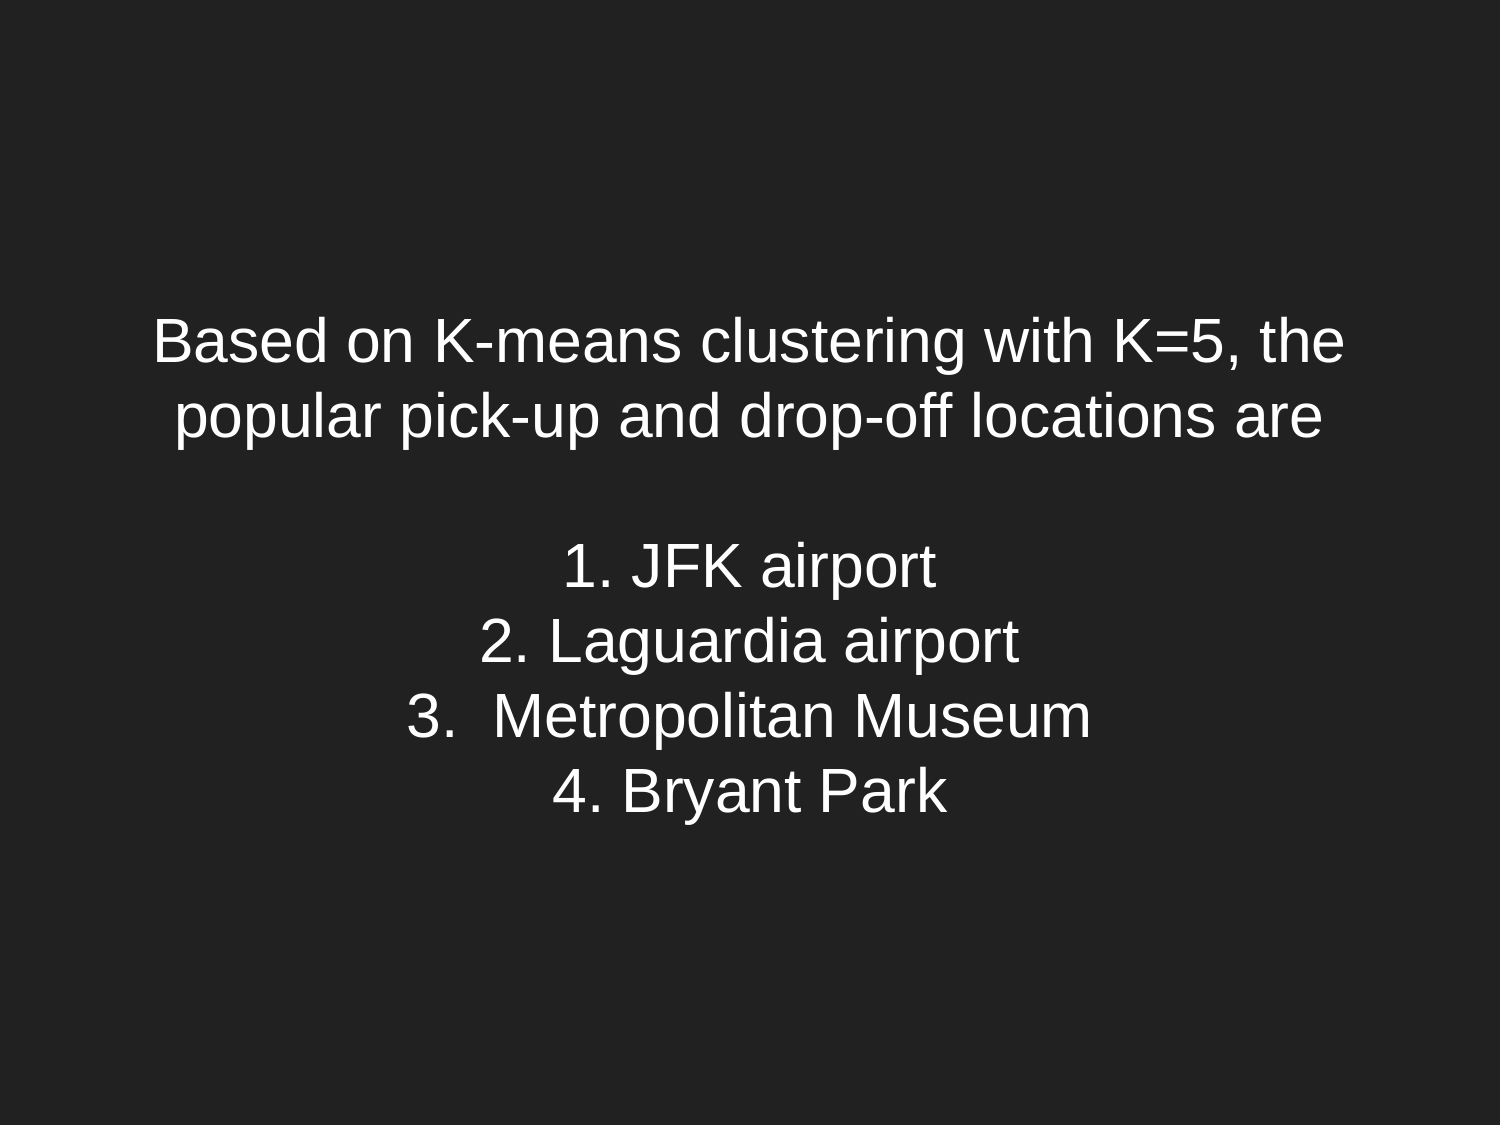

# Based on K-means clustering with K=5, the popular pick-up and drop-off locations are

1. JFK airport
2. Laguardia airport
3.  Metropolitan Museum
4. Bryant Park